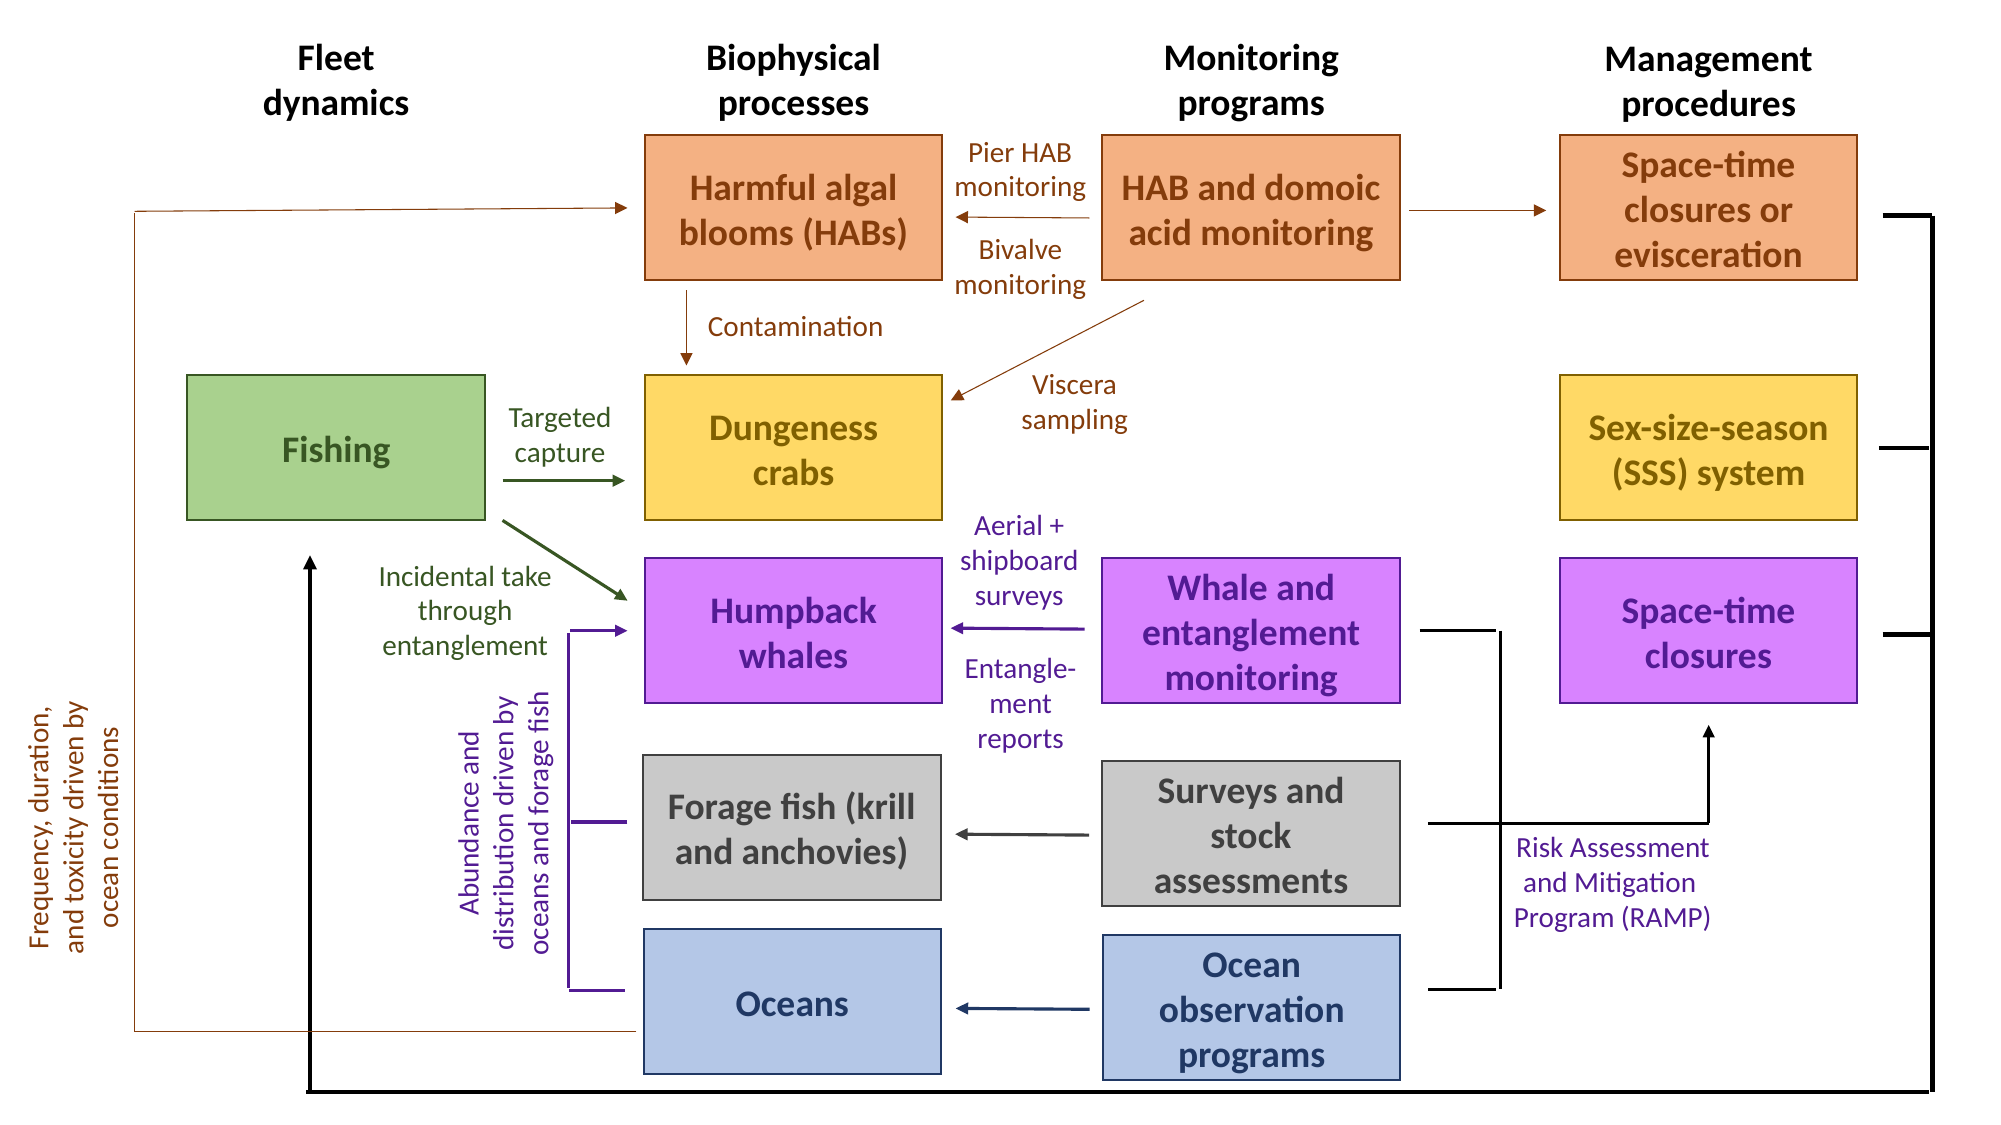

Fleet dynamics
Biophysical processes
Monitoring programs
Management procedures
Pier HAB monitoring
Harmful algal blooms (HABs)
HAB and domoic acid monitoring
Space-time closures or evisceration
Bivalve monitoring
Contamination
Viscera sampling
Fishing
Dungeness
crabs
Sex-size-season (SSS) system
Targeted capture
Aerial + shipboard surveys
Incidental take through entanglement
Humpback whales
Whale and entanglement monitoring
Space-time closures
Entangle-ment
reports
Forage fish (krill and anchovies)
Surveys and stock assessments
Abundance and distribution driven by oceans and forage fish
Frequency, duration, and toxicity driven by ocean conditions
Risk Assessment and Mitigation  Program (RAMP)
Oceans
Ocean observation programs